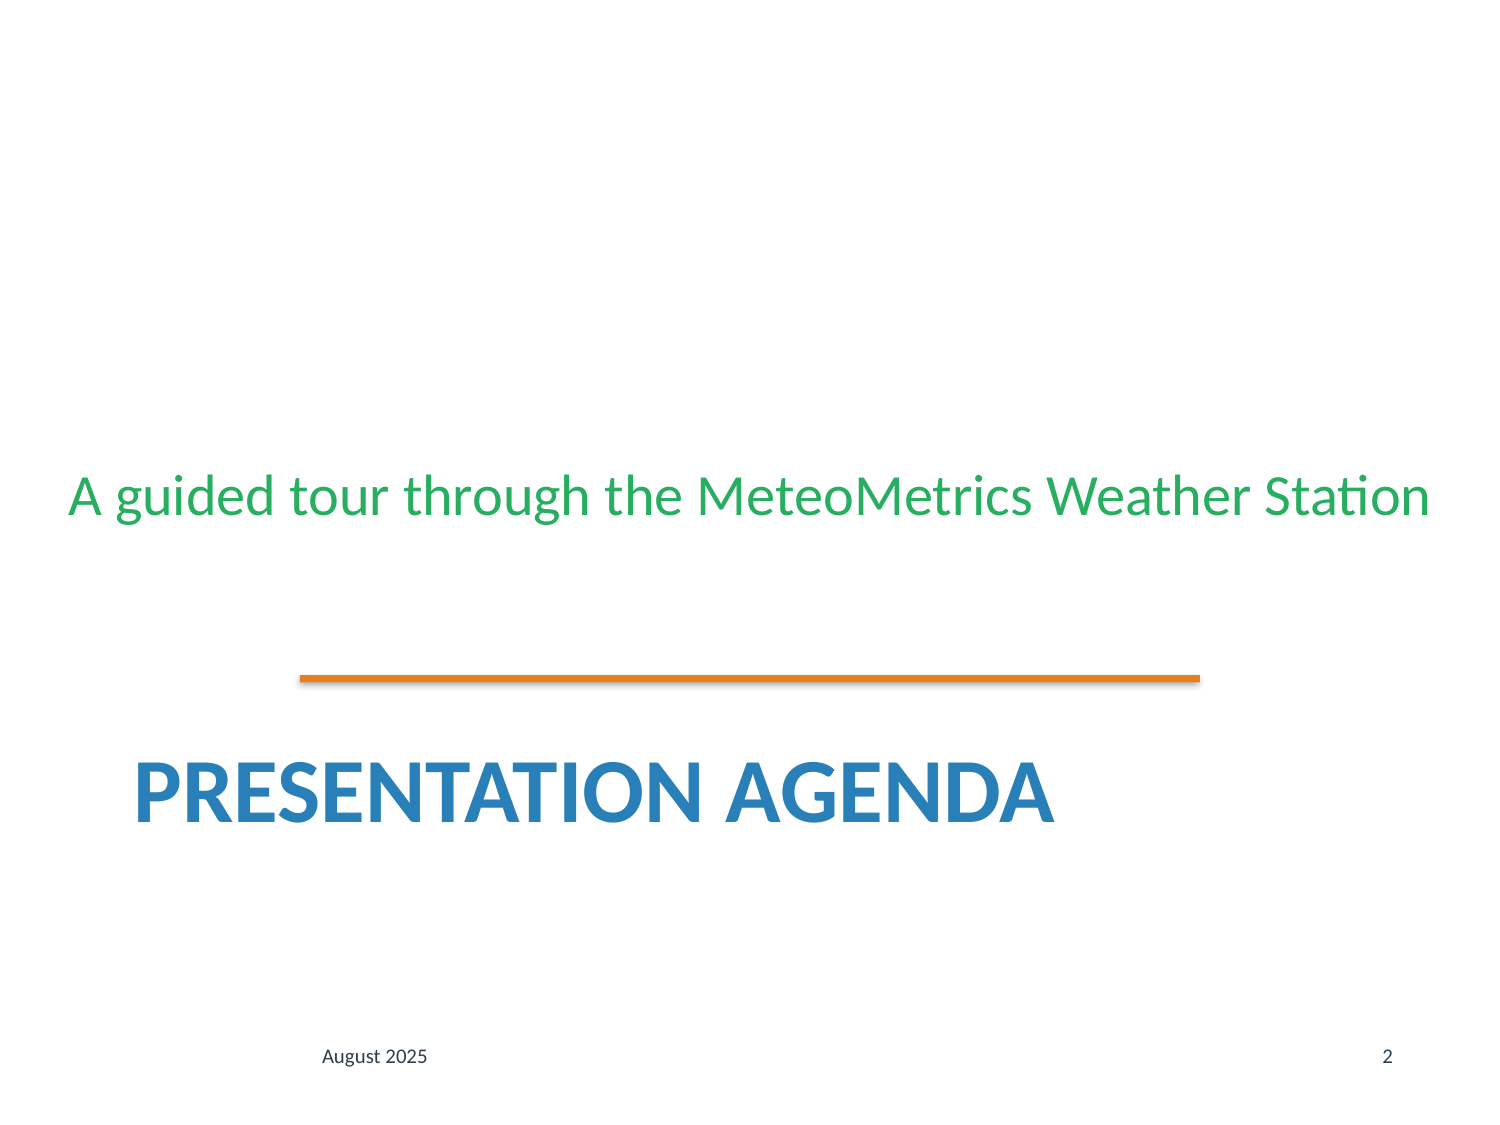

A guided tour through the MeteoMetrics Weather Station

# Presentation Agenda
August 2025
2